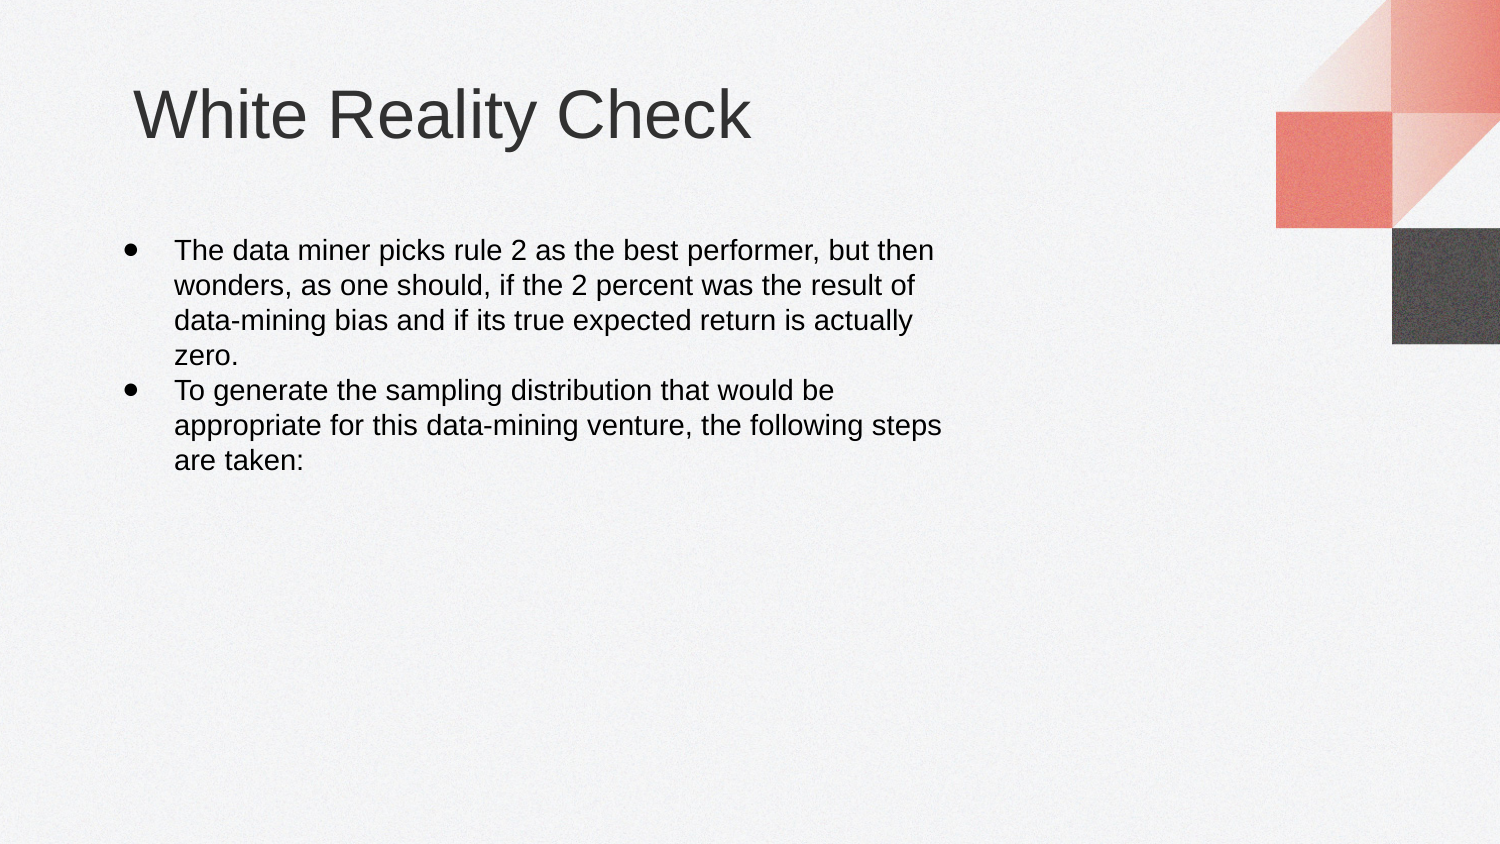

# White Reality Check
The data miner picks rule 2 as the best performer, but then wonders, as one should, if the 2 percent was the result of data-mining bias and if its true expected return is actually zero.
To generate the sampling distribution that would be appropriate for this data-mining venture, the following steps are taken: